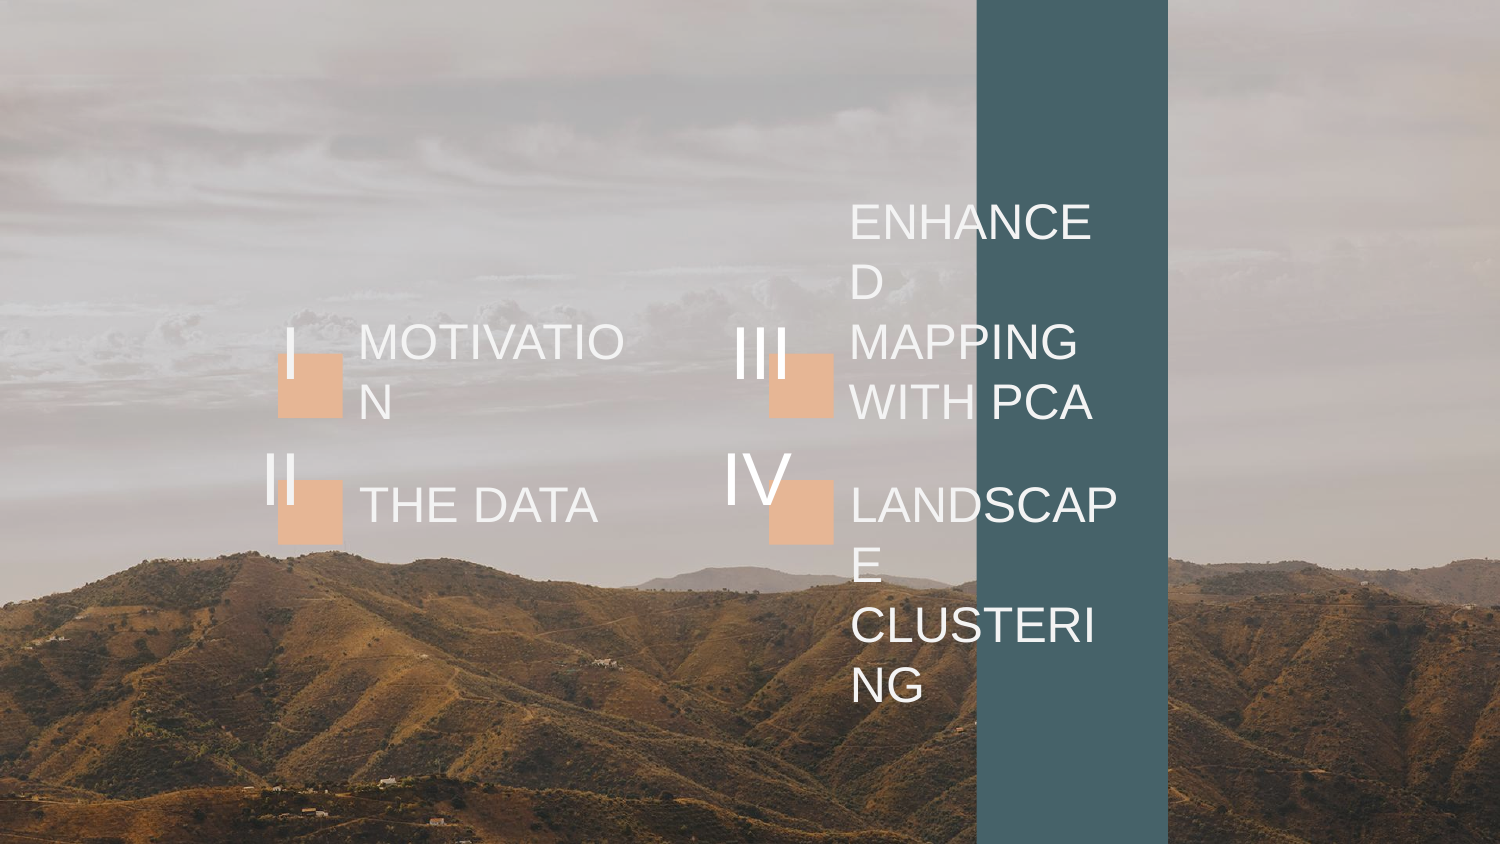

I
III
# MOTIVATION
ENHANCED MAPPING WITH PCA
II
IV
THE DATA
LANDSCAPE CLUSTERING